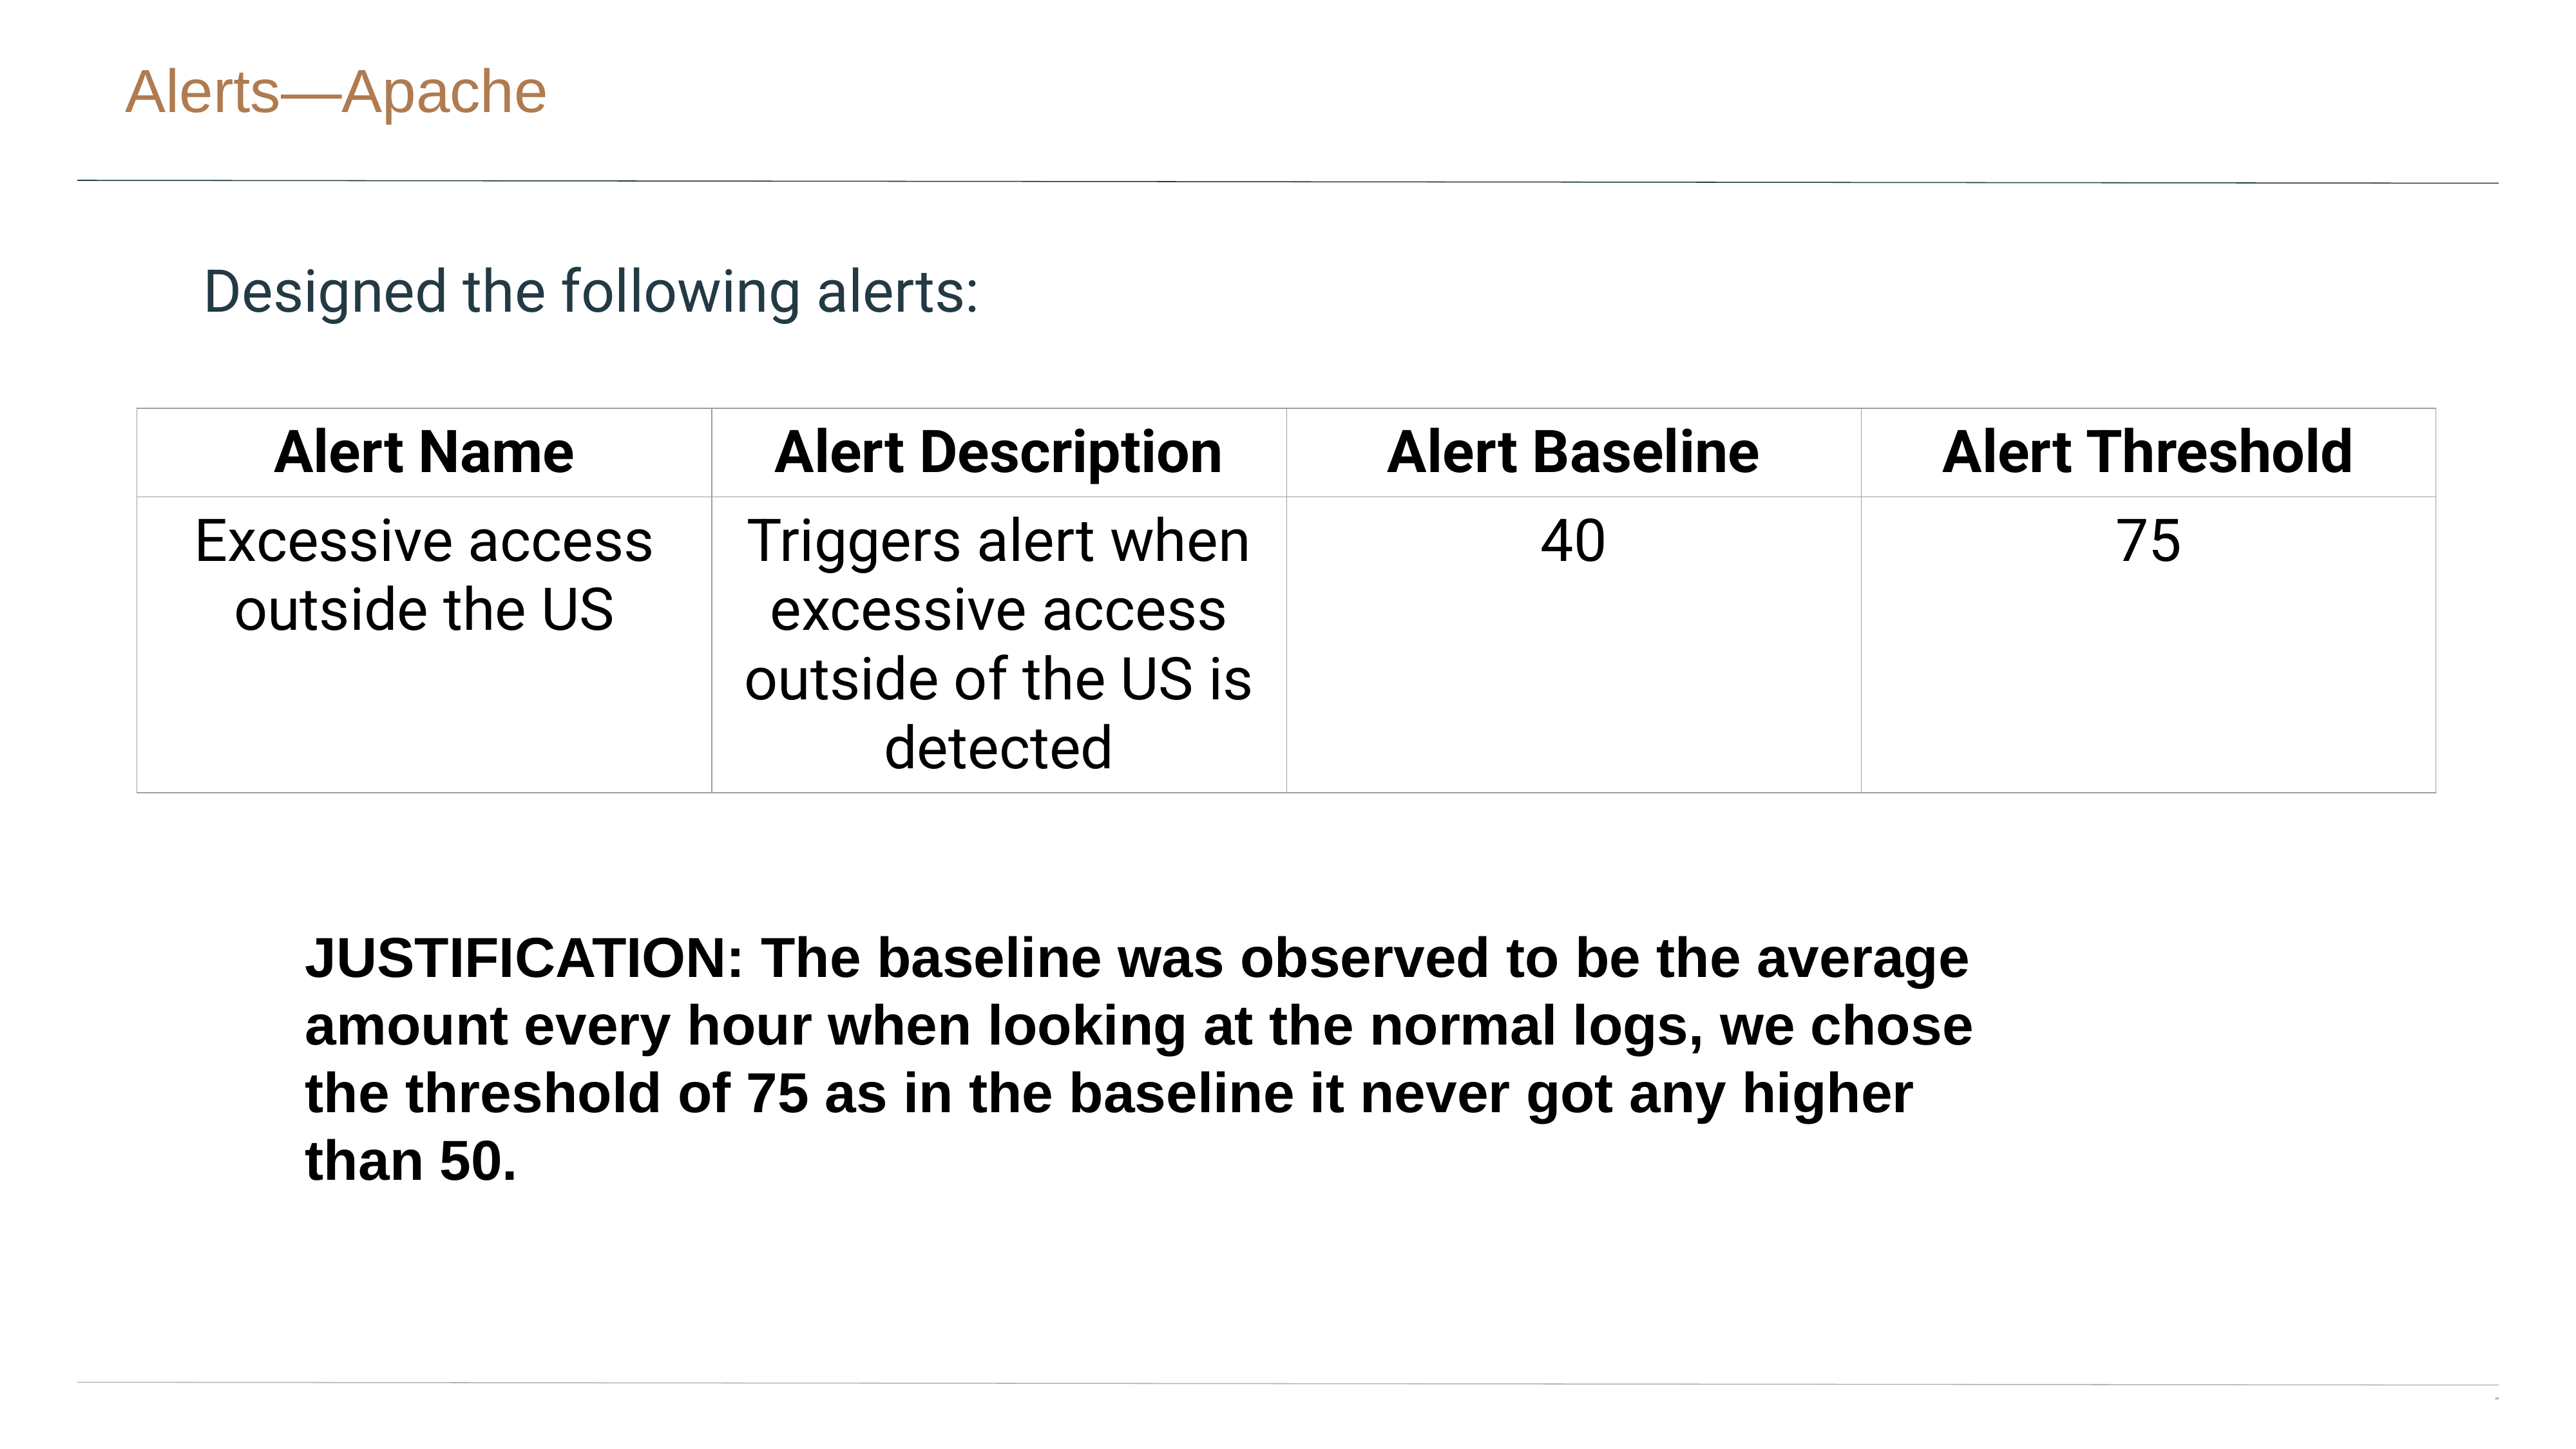

# Alerts—Apache
Designed the following alerts:

| Alert Name | Alert Description | Alert Baseline | Alert Threshold |
| --- | --- | --- | --- |
| Excessive access outside the US | Triggers alert when excessive access outside of the US is detected | 40 | 75 |
JUSTIFICATION: The baseline was observed to be the average amount every hour when looking at the normal logs, we chose the threshold of 75 as in the baseline it never got any higher than 50.
23